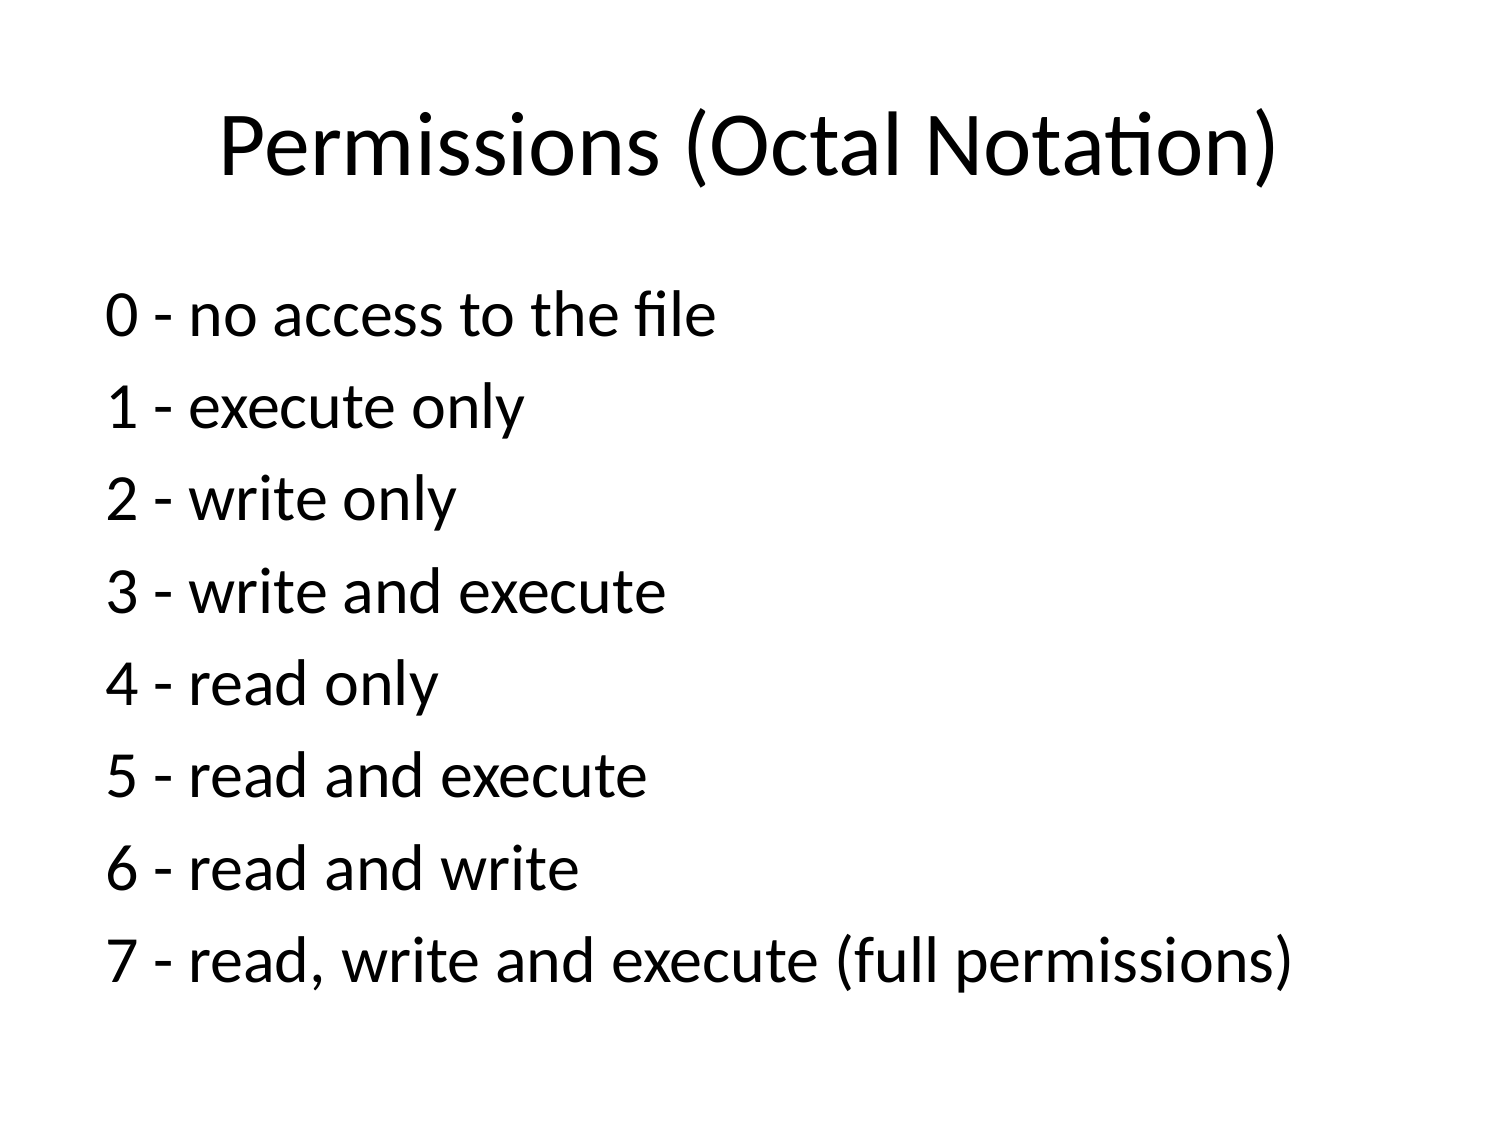

# Permissions (Octal Notation)
 0 - no access to the file
 1 - execute only
 2 - write only
 3 - write and execute
 4 - read only
 5 - read and execute
 6 - read and write
 7 - read, write and execute (full permissions)